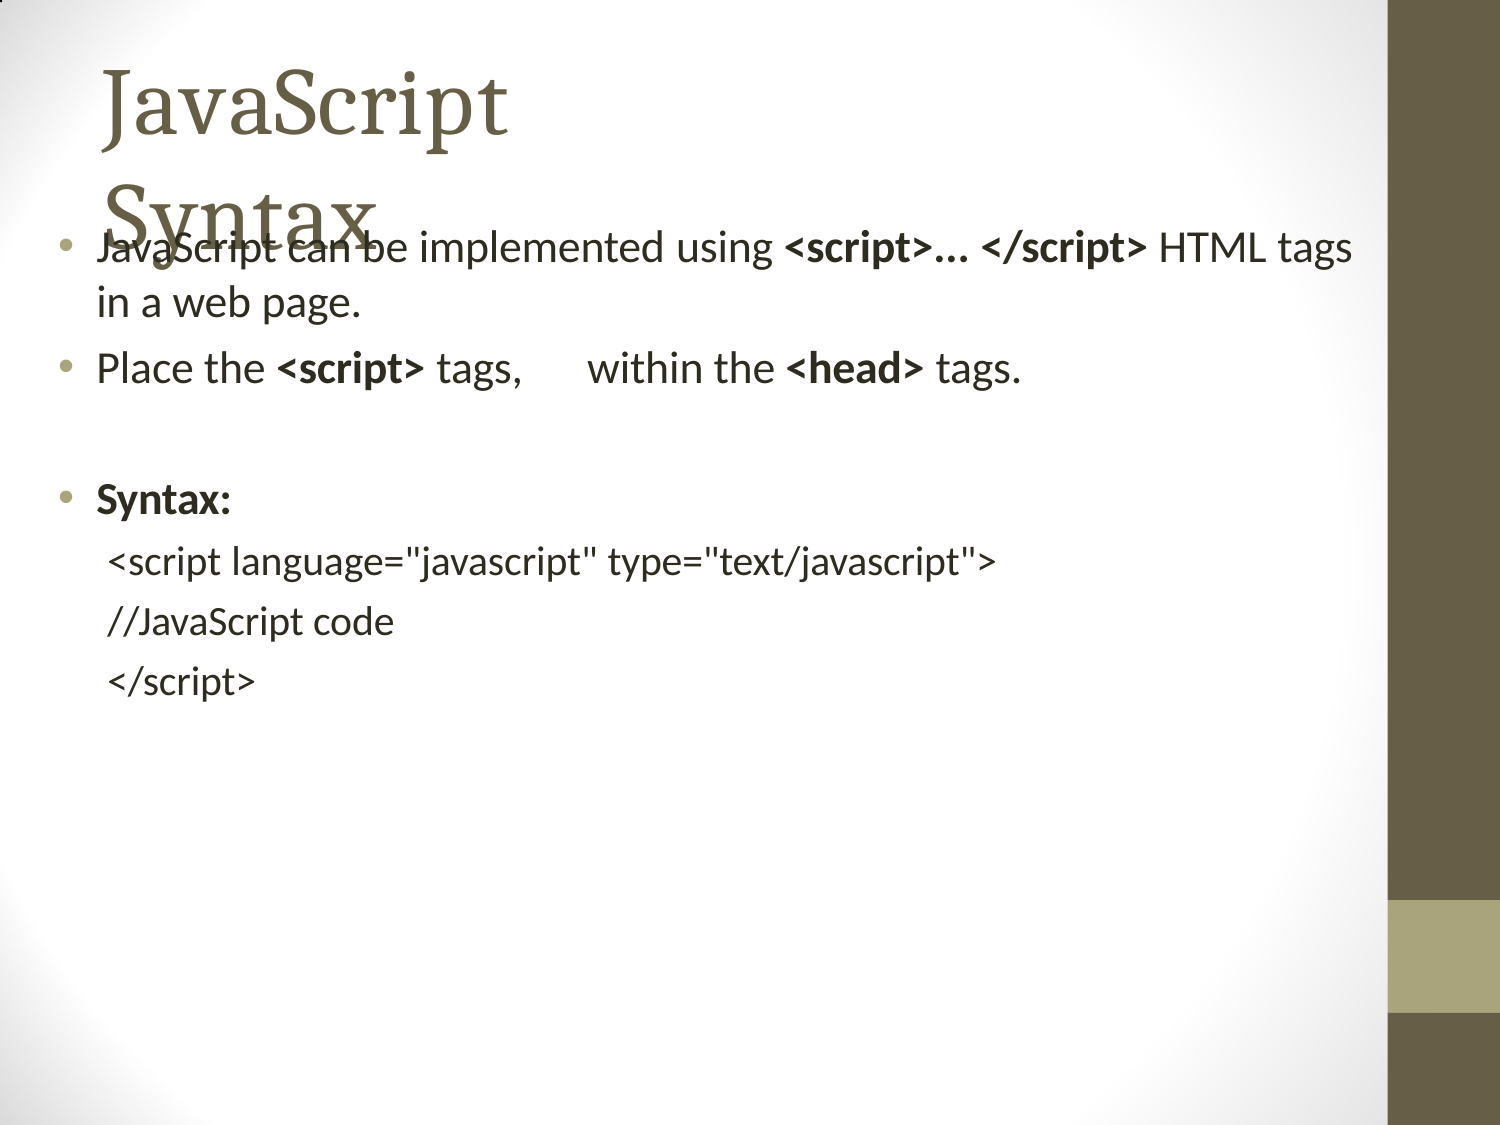

# JavaScript Syntax
JavaScript can be implemented using <script>... </script> HTML tags  in a web page.
Place the <script> tags,	within the <head> tags.

Syntax:
<script language="javascript" type="text/javascript">
//JavaScript code
</script>